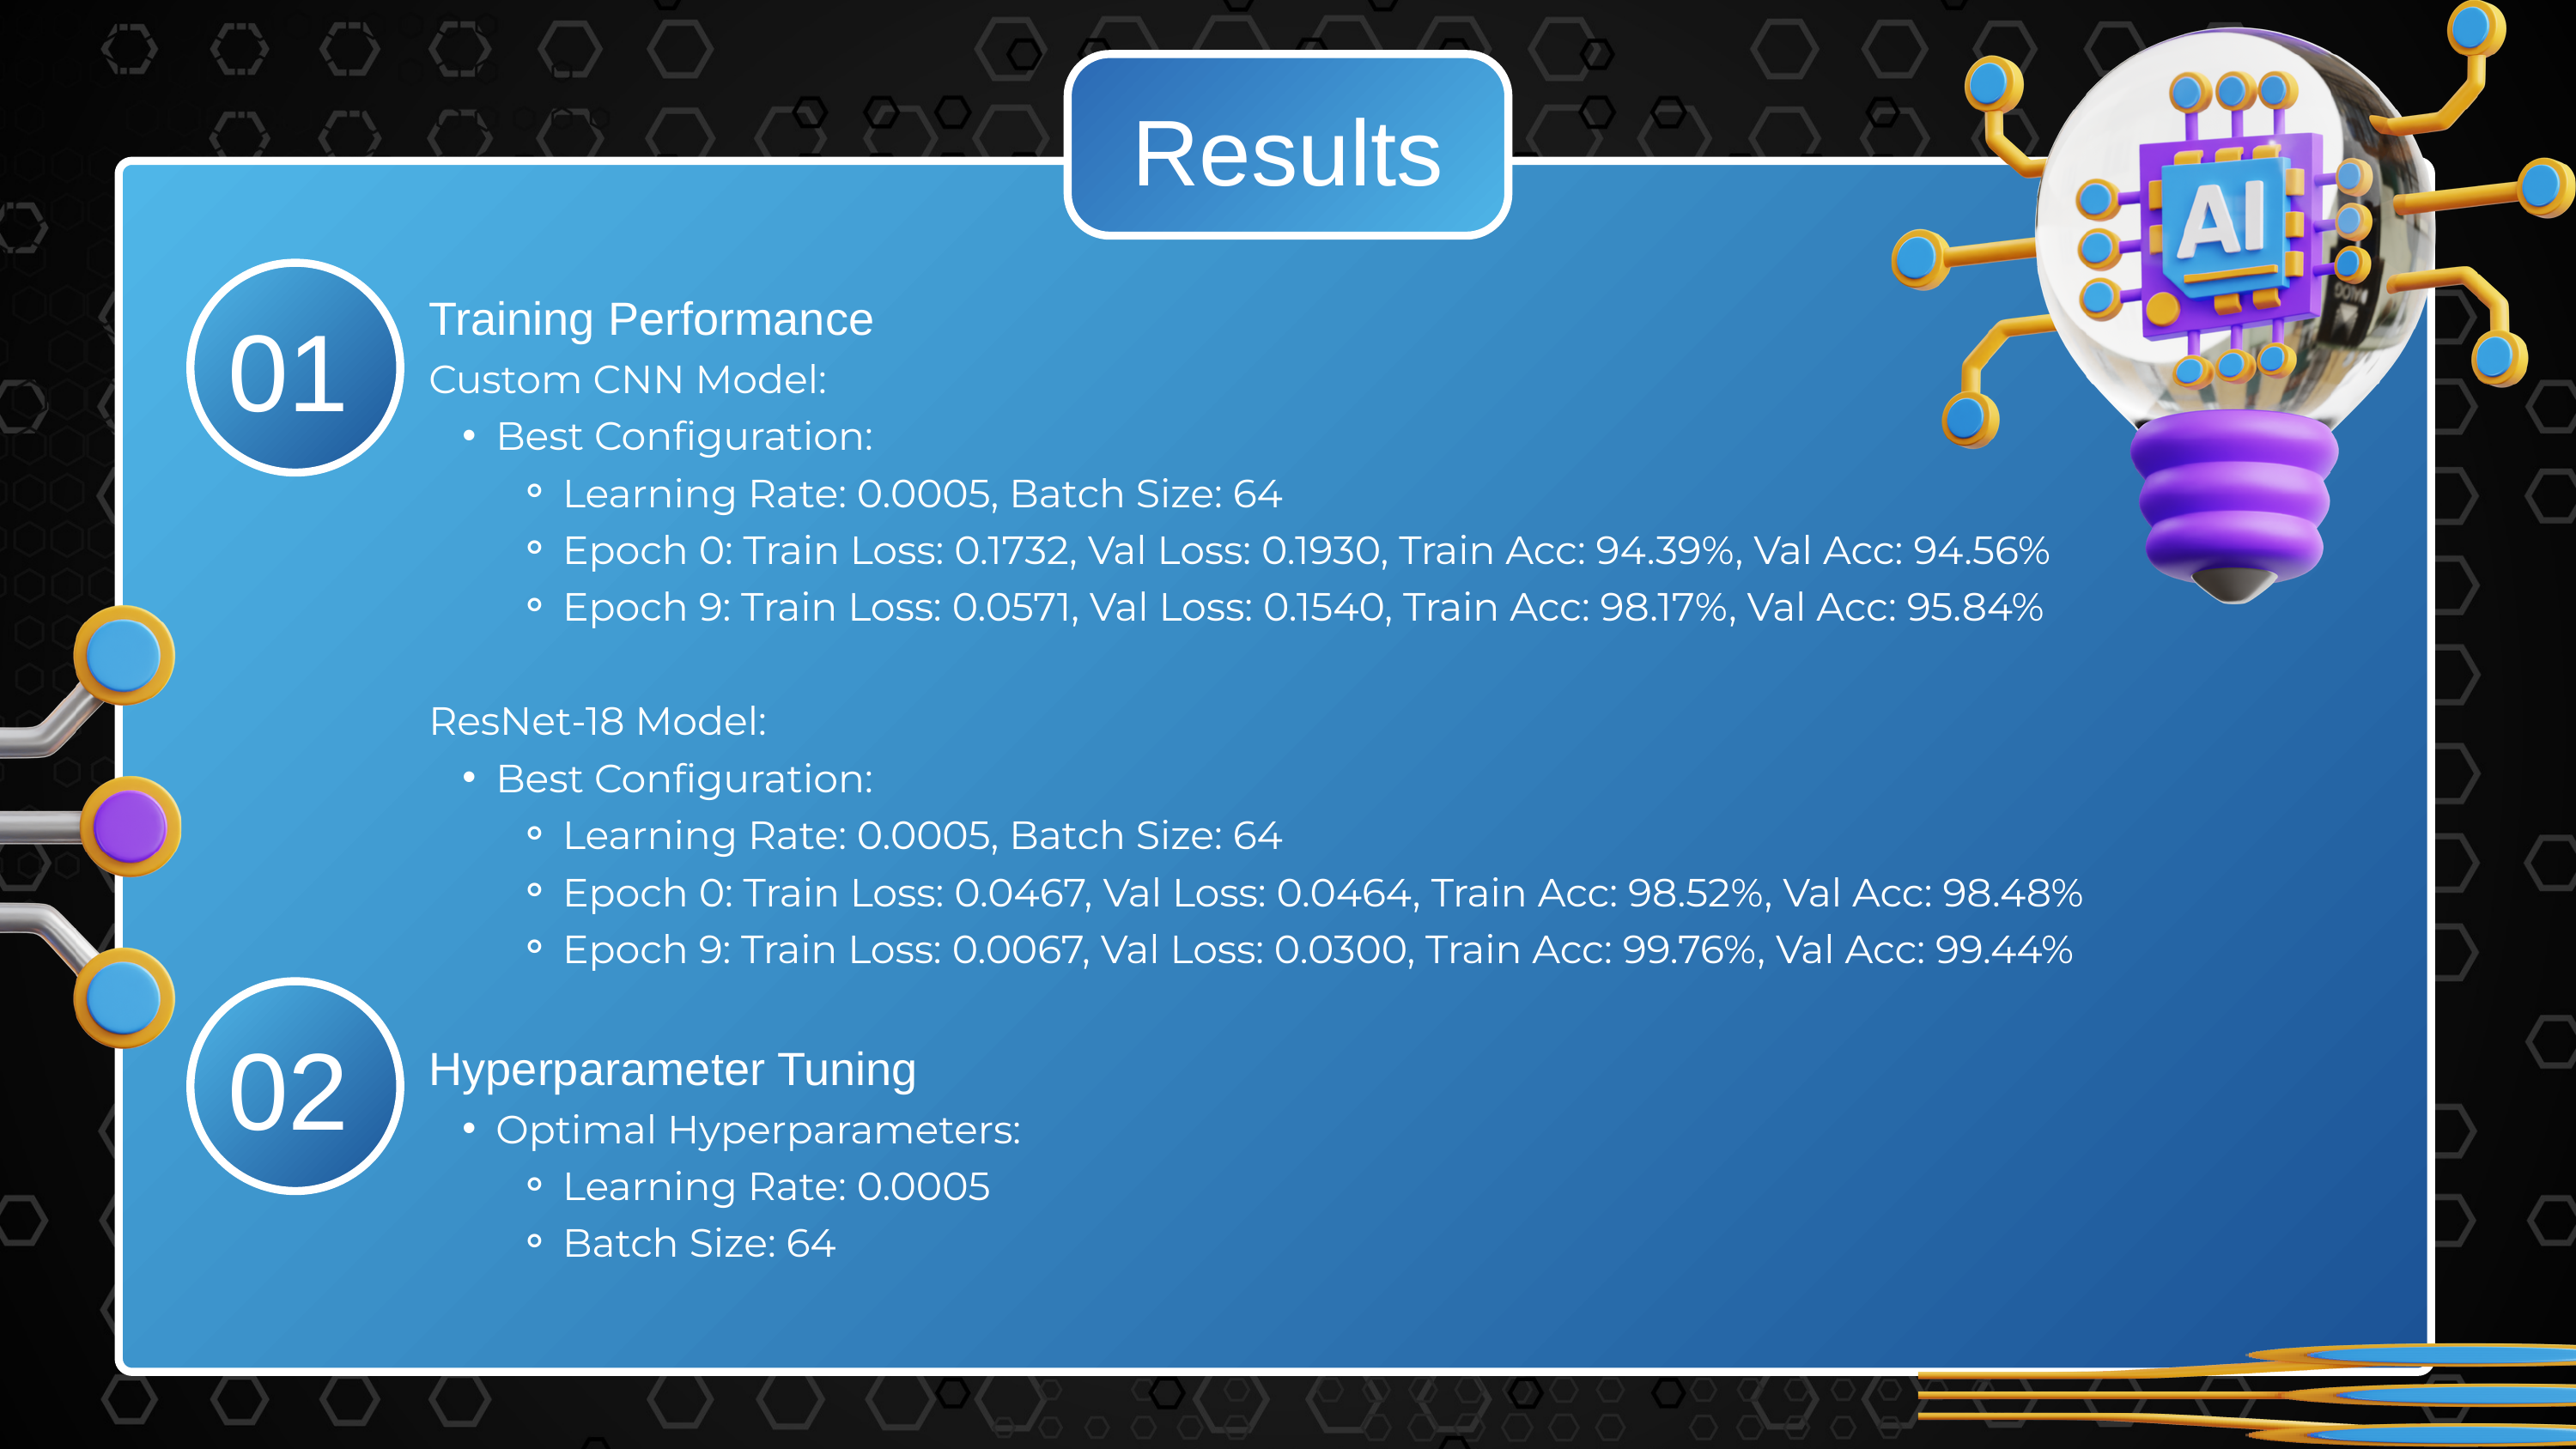

Results

Training Performance
Custom CNN Model:
Best Configuration:
Learning Rate: 0.0005, Batch Size: 64
Epoch 0: Train Loss: 0.1732, Val Loss: 0.1930, Train Acc: 94.39%, Val Acc: 94.56%
Epoch 9: Train Loss: 0.0571, Val Loss: 0.1540, Train Acc: 98.17%, Val Acc: 95.84%

ResNet-18 Model:
Best Configuration:
Learning Rate: 0.0005, Batch Size: 64
Epoch 0: Train Loss: 0.0467, Val Loss: 0.0464, Train Acc: 98.52%, Val Acc: 98.48%
Epoch 9: Train Loss: 0.0067, Val Loss: 0.0300, Train Acc: 99.76%, Val Acc: 99.44%

01

02
Hyperparameter Tuning
Optimal Hyperparameters:
Learning Rate: 0.0005
Batch Size: 64